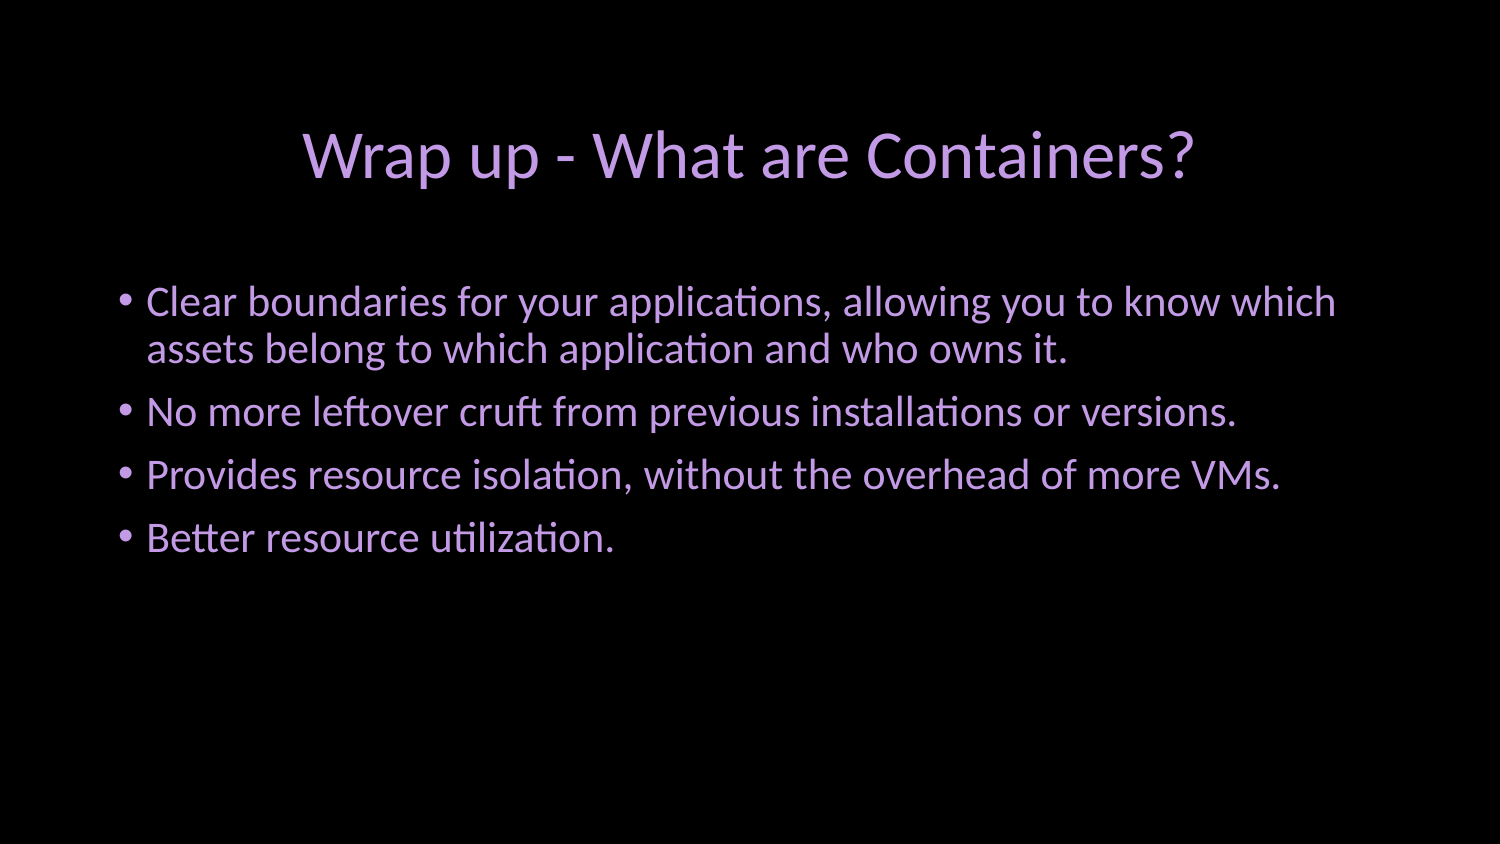

# Wrap up - What are Containers?
Clear boundaries for your applications, allowing you to know which assets belong to which application and who owns it.
No more leftover cruft from previous installations or versions.
Provides resource isolation, without the overhead of more VMs.
Better resource utilization.